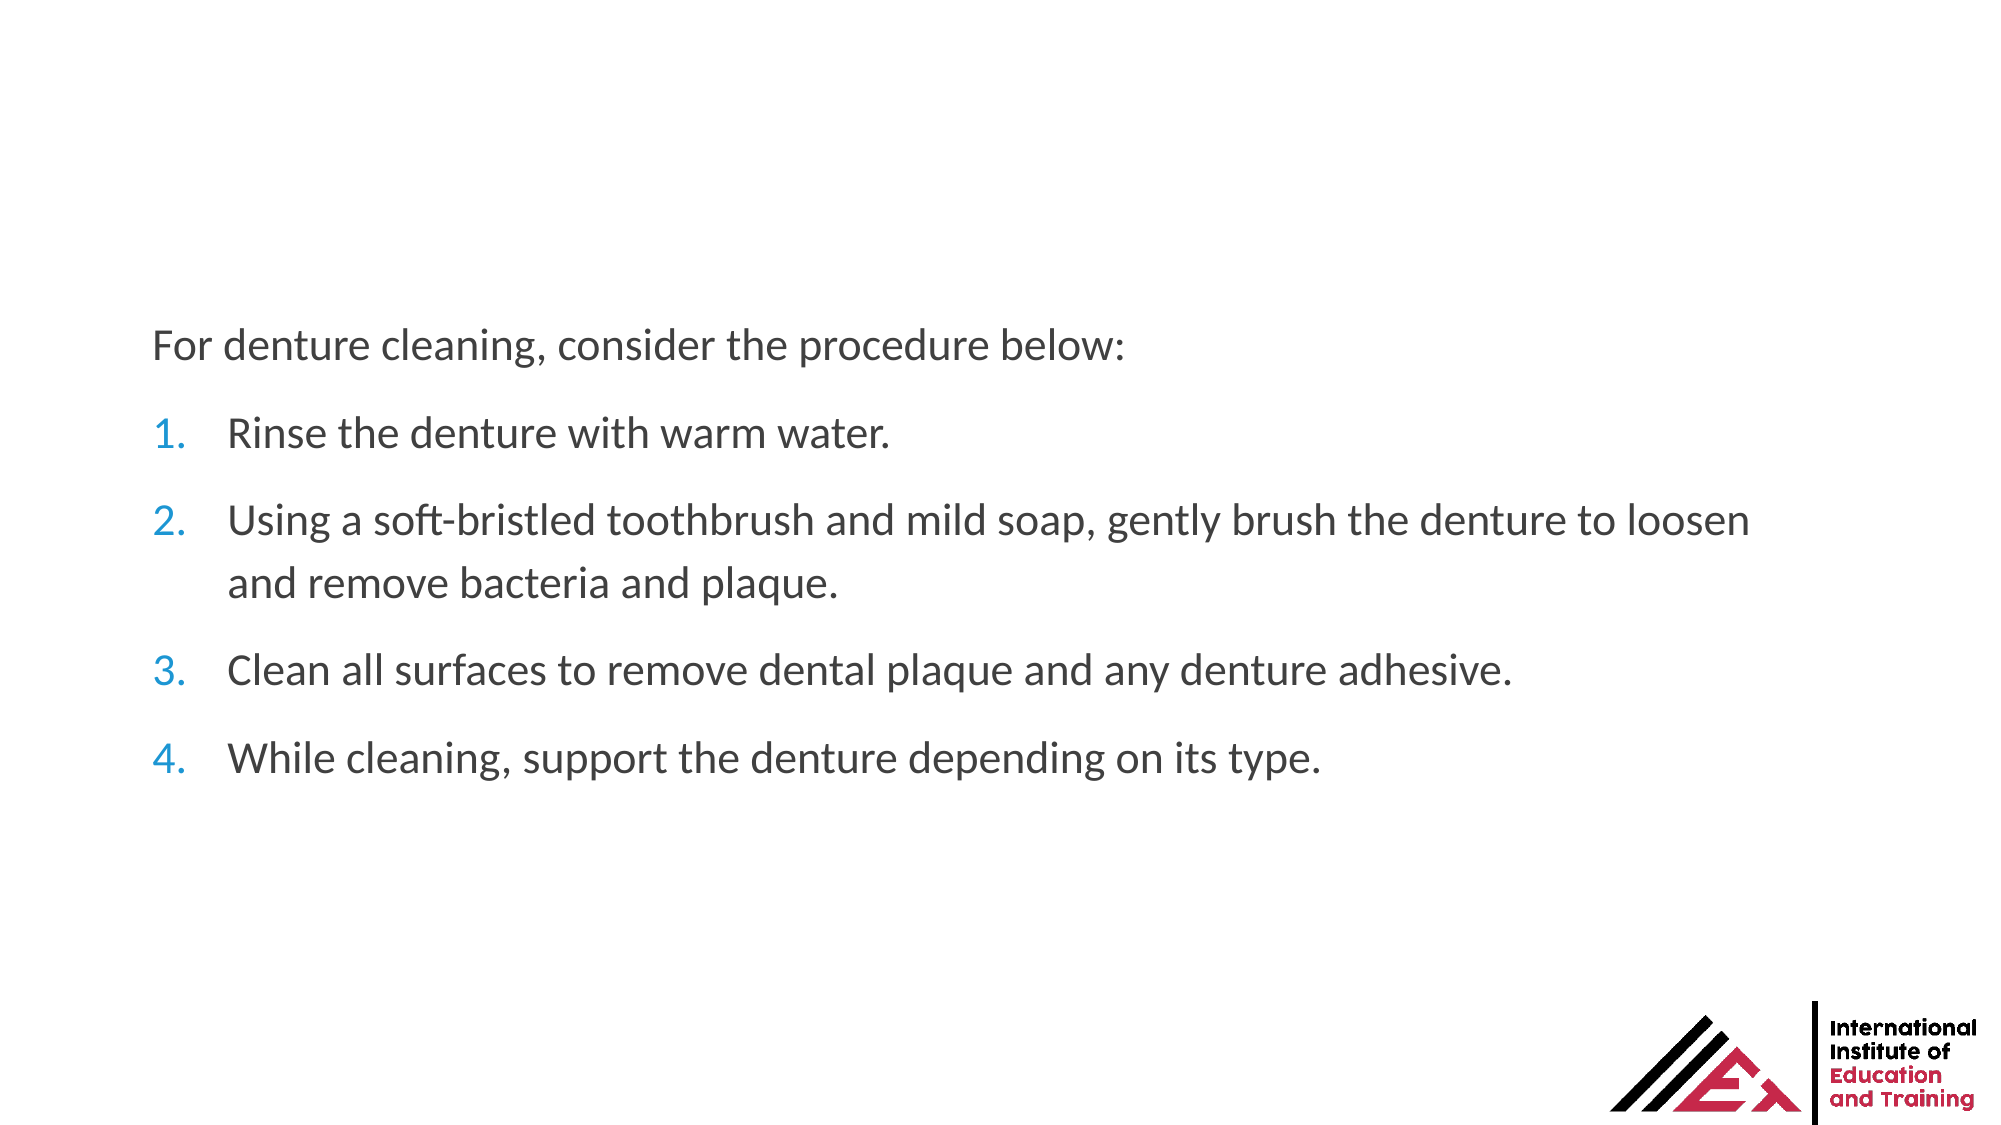

For denture cleaning, consider the procedure below:
Rinse the denture with warm water.
Using a soft-bristled toothbrush and mild soap, gently brush the denture to loosen and remove bacteria and plaque.
Clean all surfaces to remove dental plaque and any denture adhesive.
While cleaning, support the denture depending on its type.